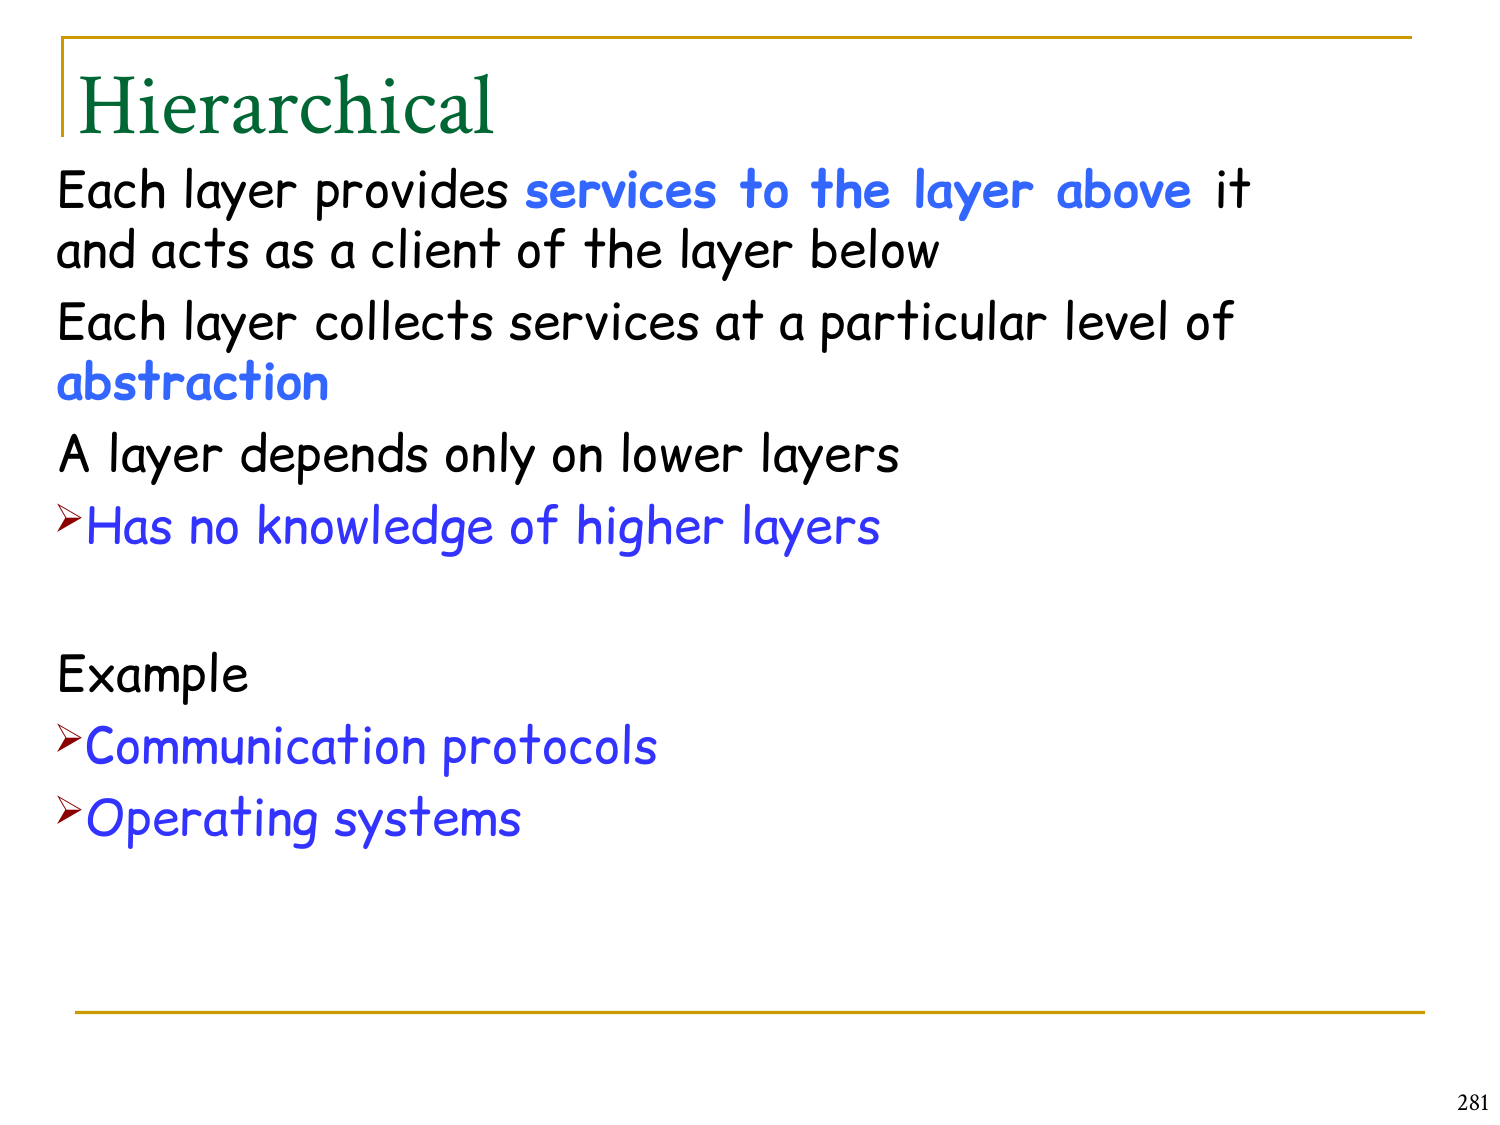

# Hierarchical
Each layer provides services to the layer above it and acts as a client of the layer below
Each layer collects services at a particular level of
abstraction
A layer depends only on lower layers
Has no knowledge of higher layers

Example
Communication protocols
Operating systems
281